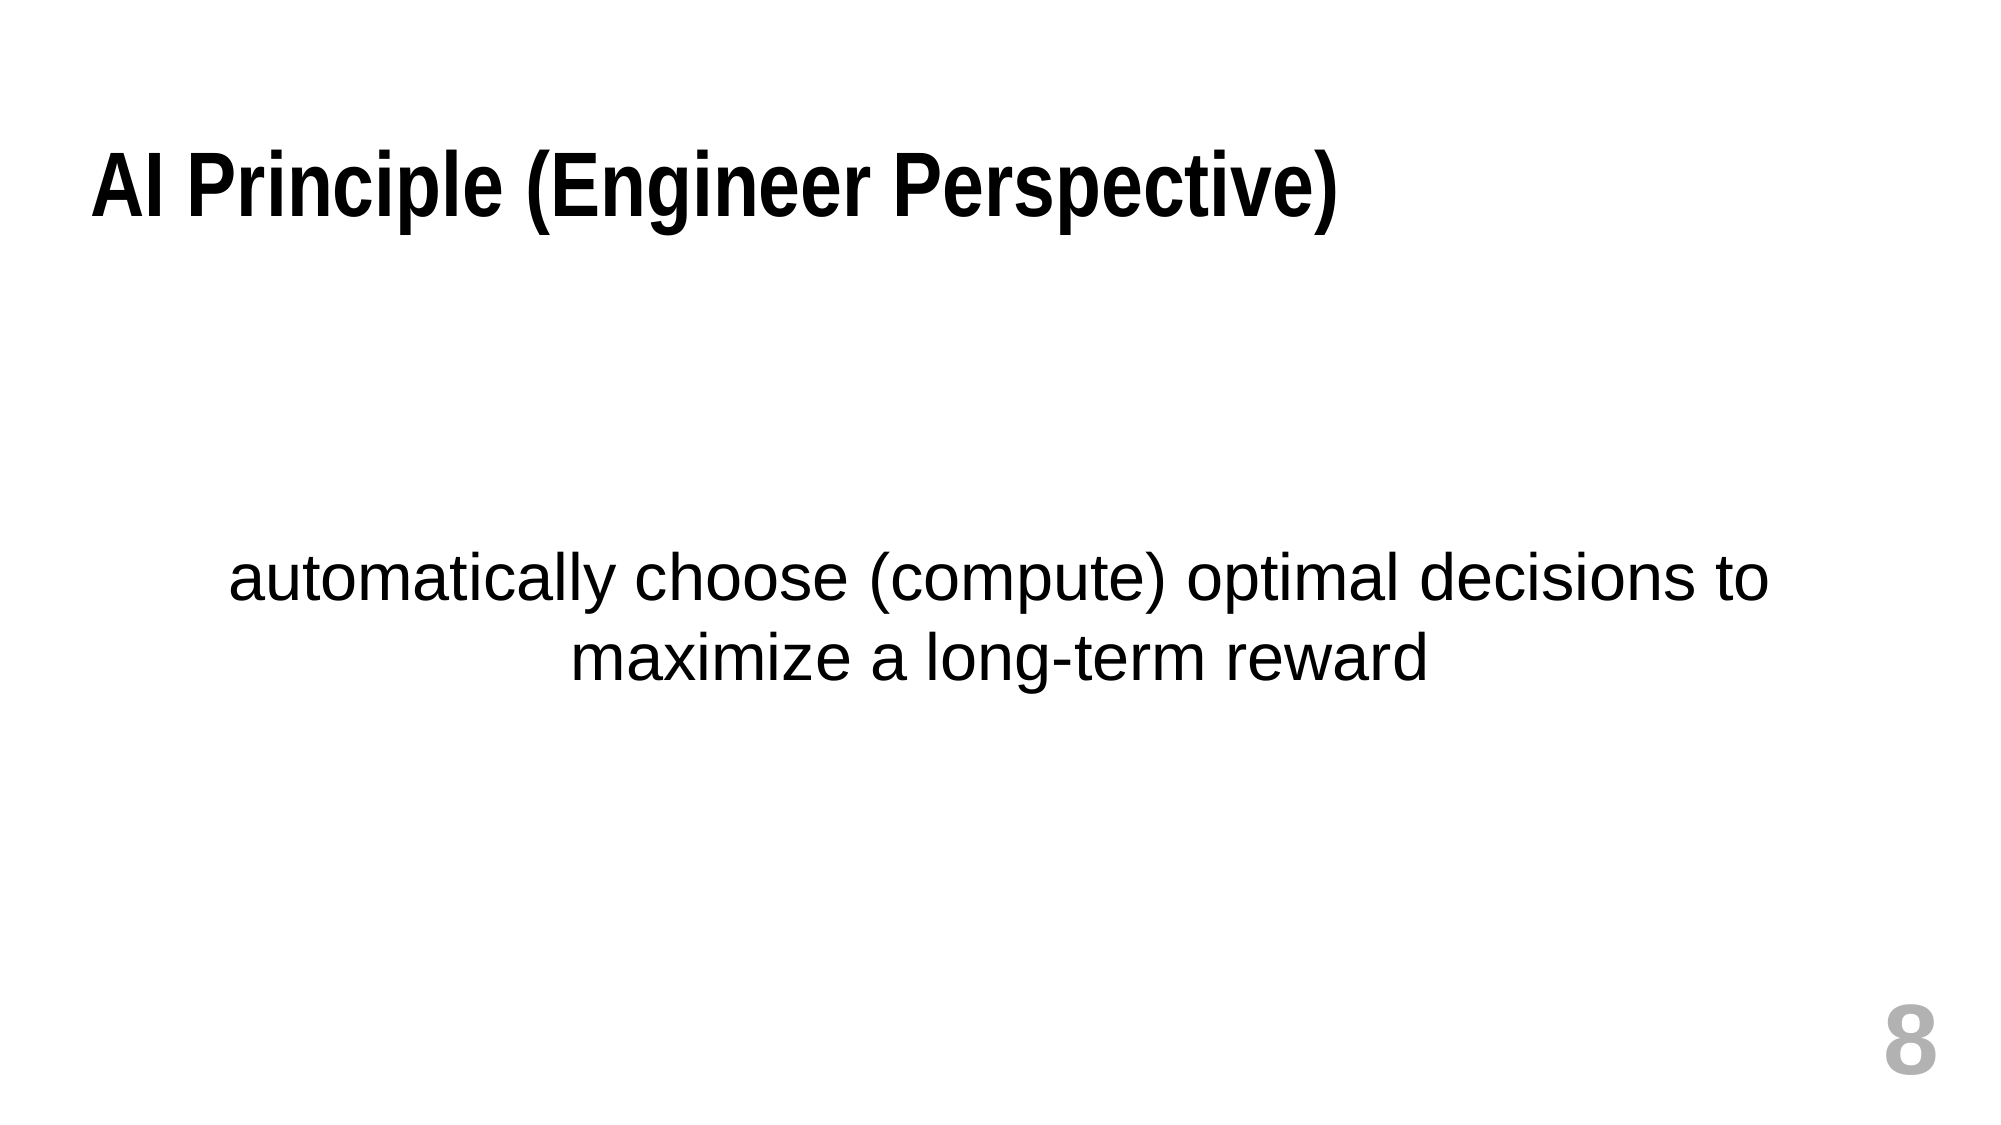

# AI Principle (Engineer Perspective)
automatically choose (compute) optimal decisions to maximize a long-term reward
8